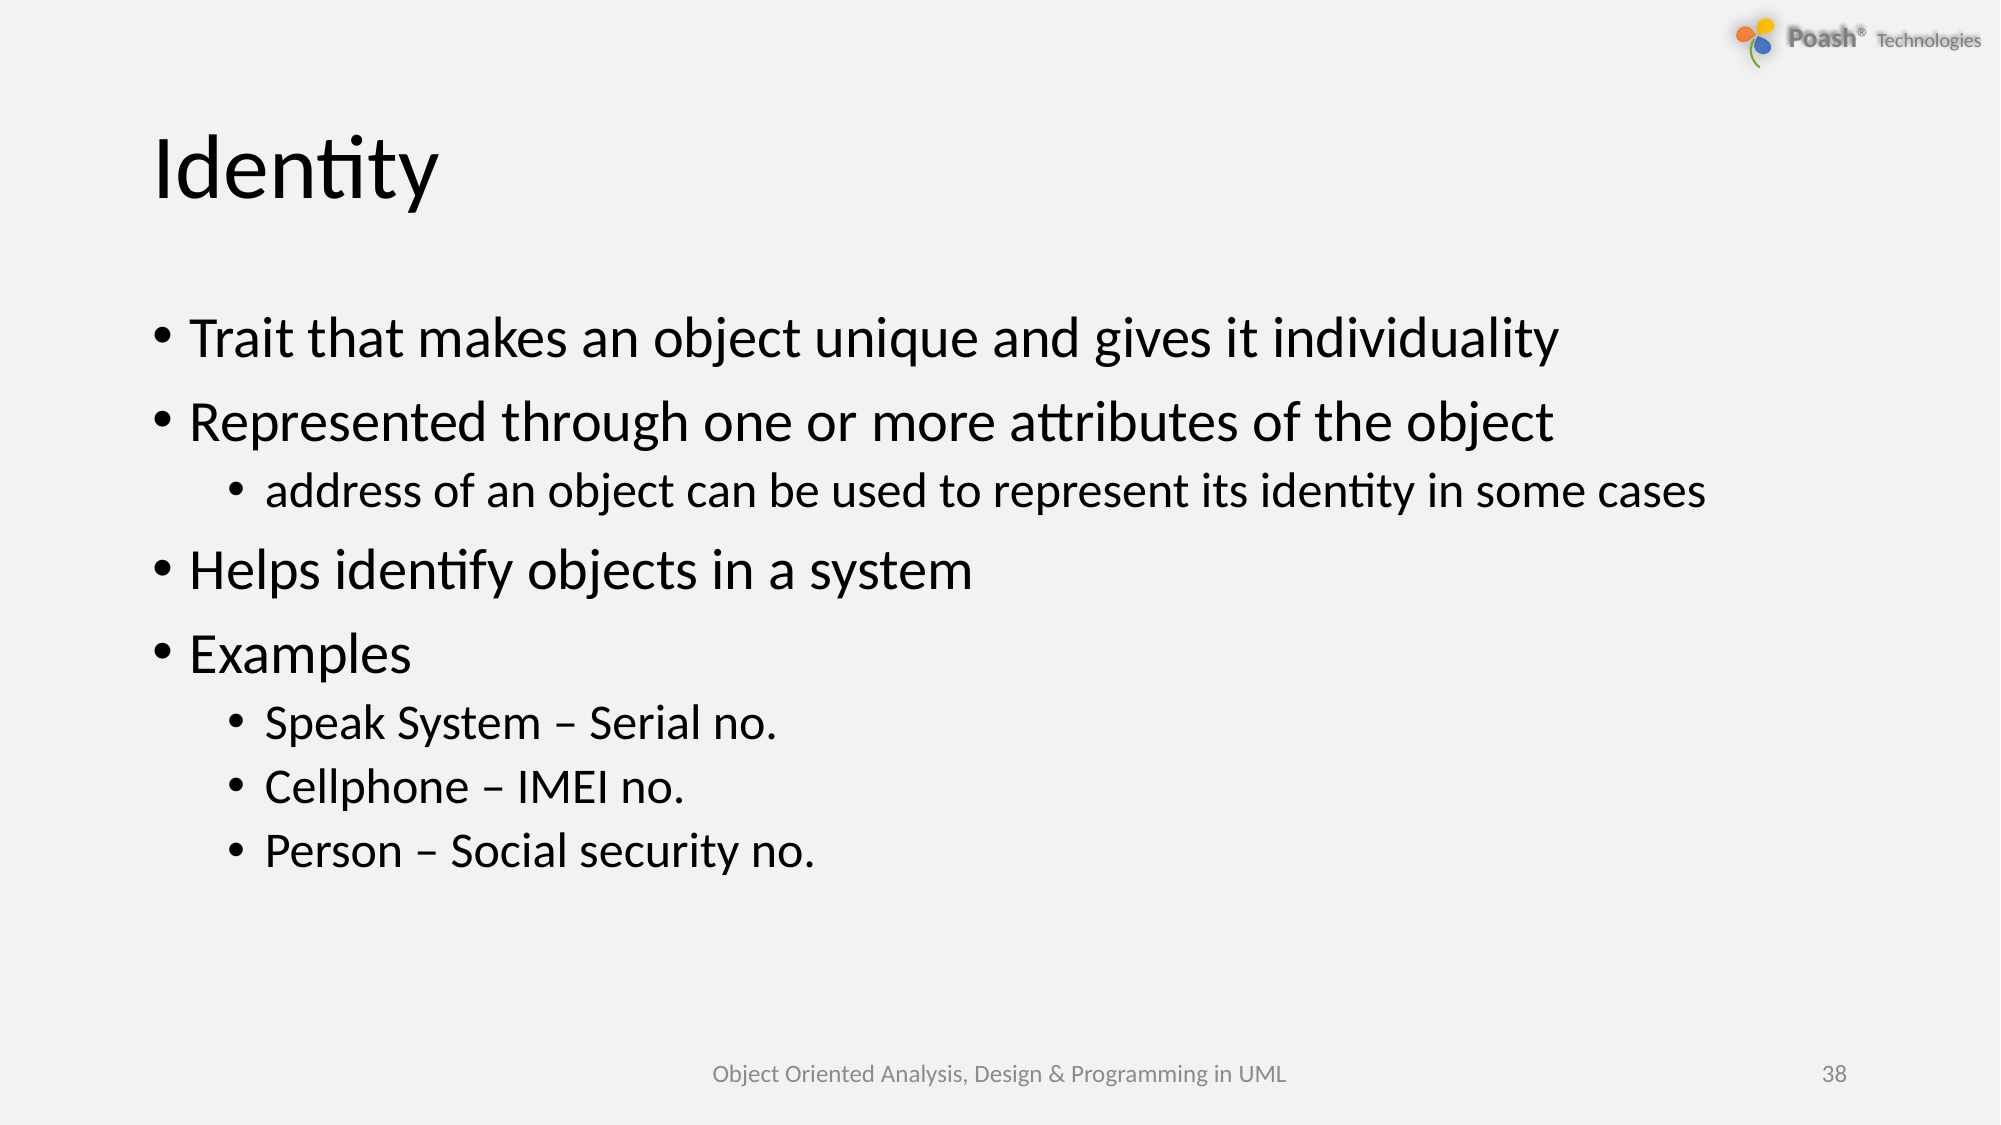

# Identity
Trait that makes an object unique and gives it individuality
Represented through one or more attributes of the object
address of an object can be used to represent its identity in some cases
Helps identify objects in a system
Examples
Speak System – Serial no.
Cellphone – IMEI no.
Person – Social security no.
Object Oriented Analysis, Design & Programming in UML
38